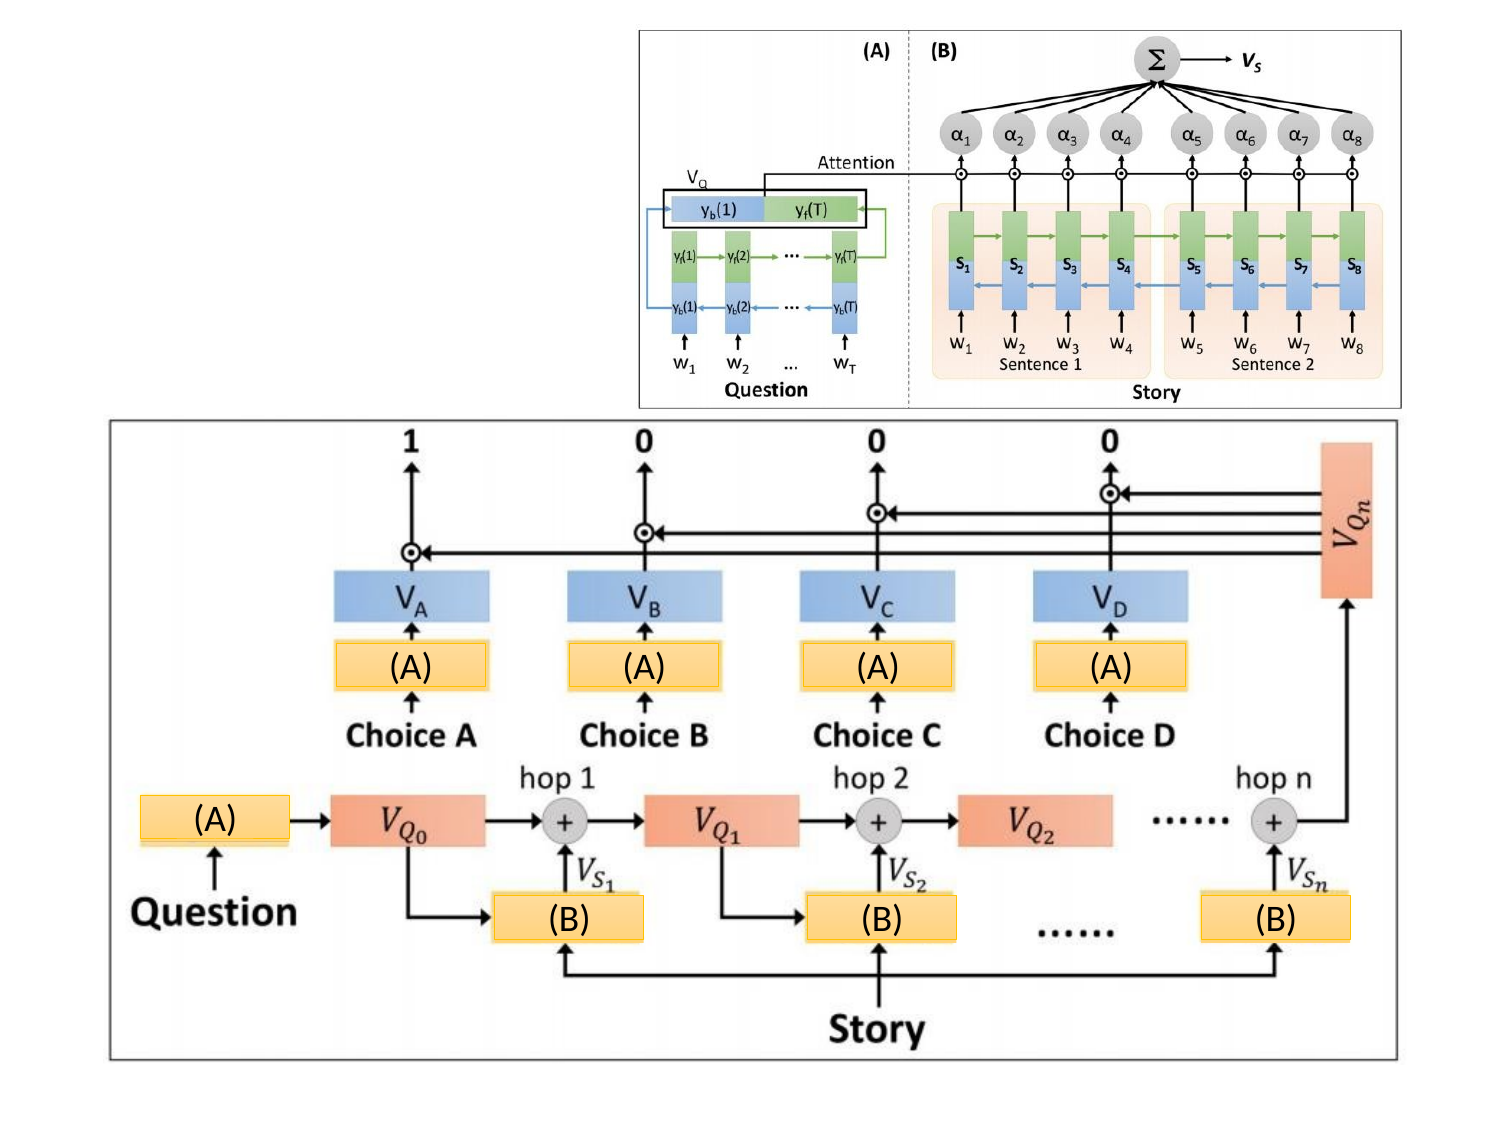

(A)

(A)

(A)

(A)

(A)

(B)

(B)

(B)